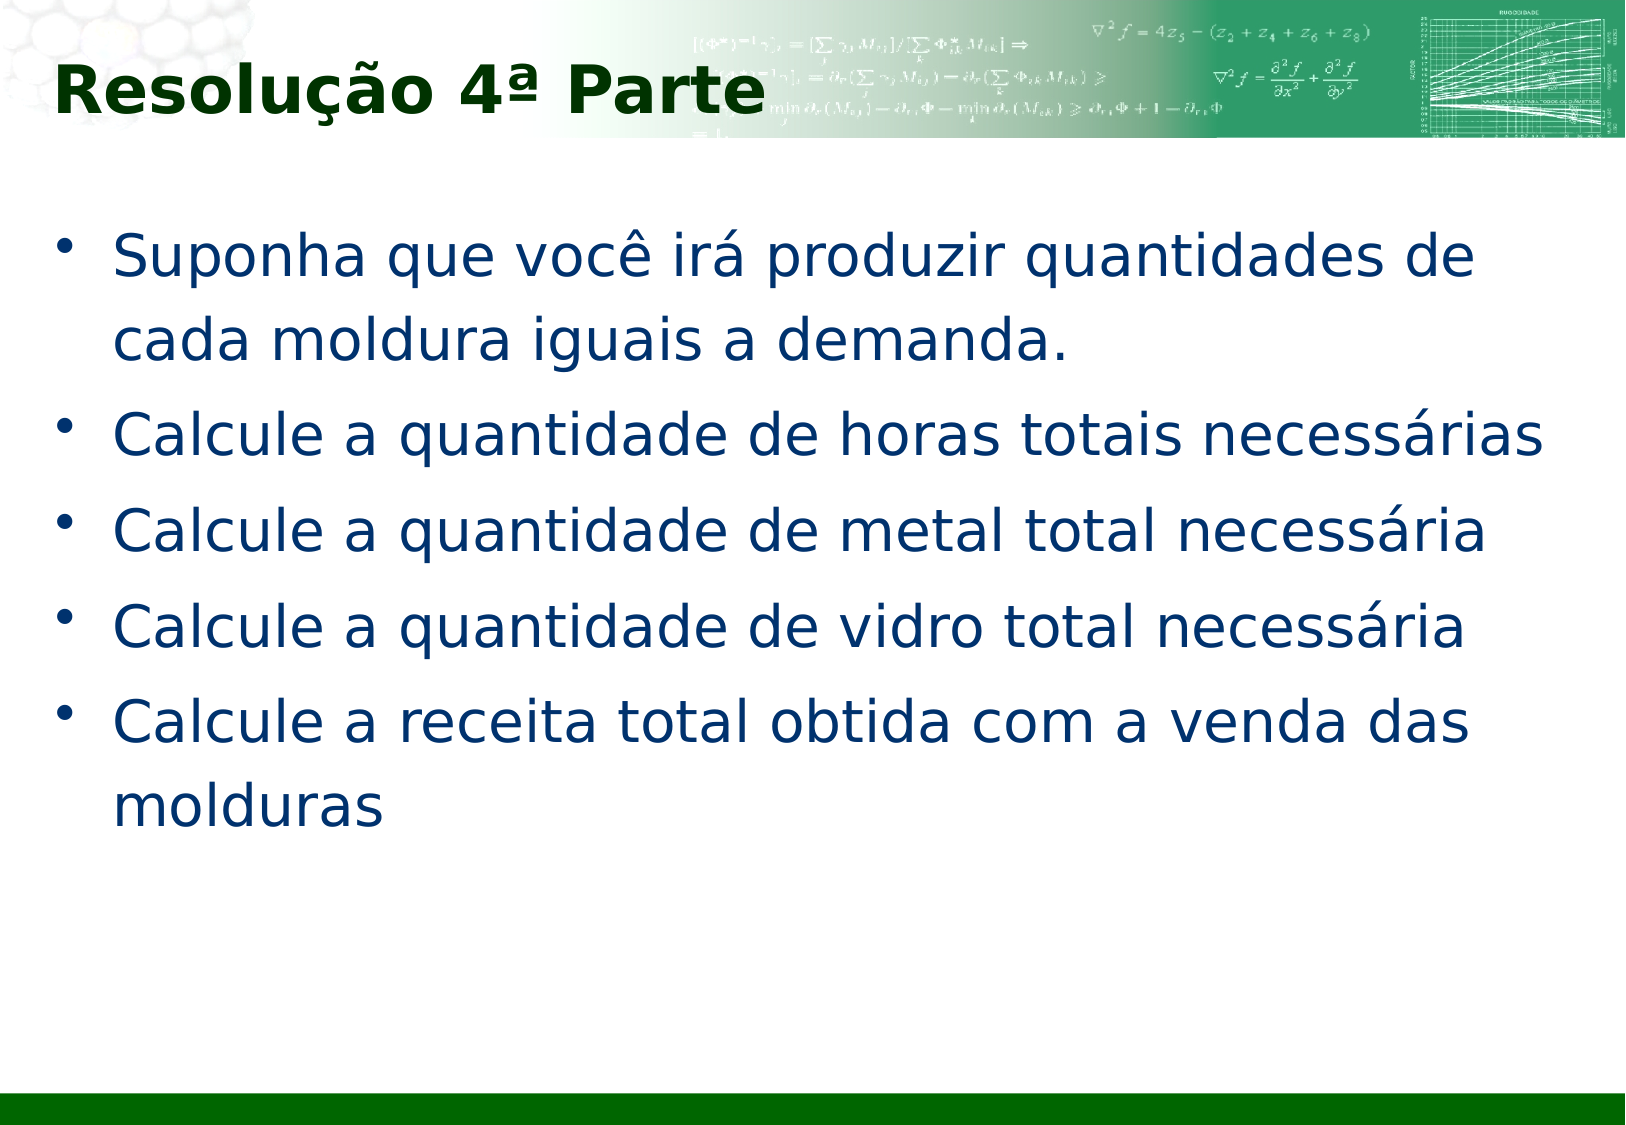

# Resolução 4ª Parte
Suponha que você irá produzir quantidades de cada moldura iguais a demanda.
Calcule a quantidade de horas totais necessárias
Calcule a quantidade de metal total necessária
Calcule a quantidade de vidro total necessária
Calcule a receita total obtida com a venda das molduras